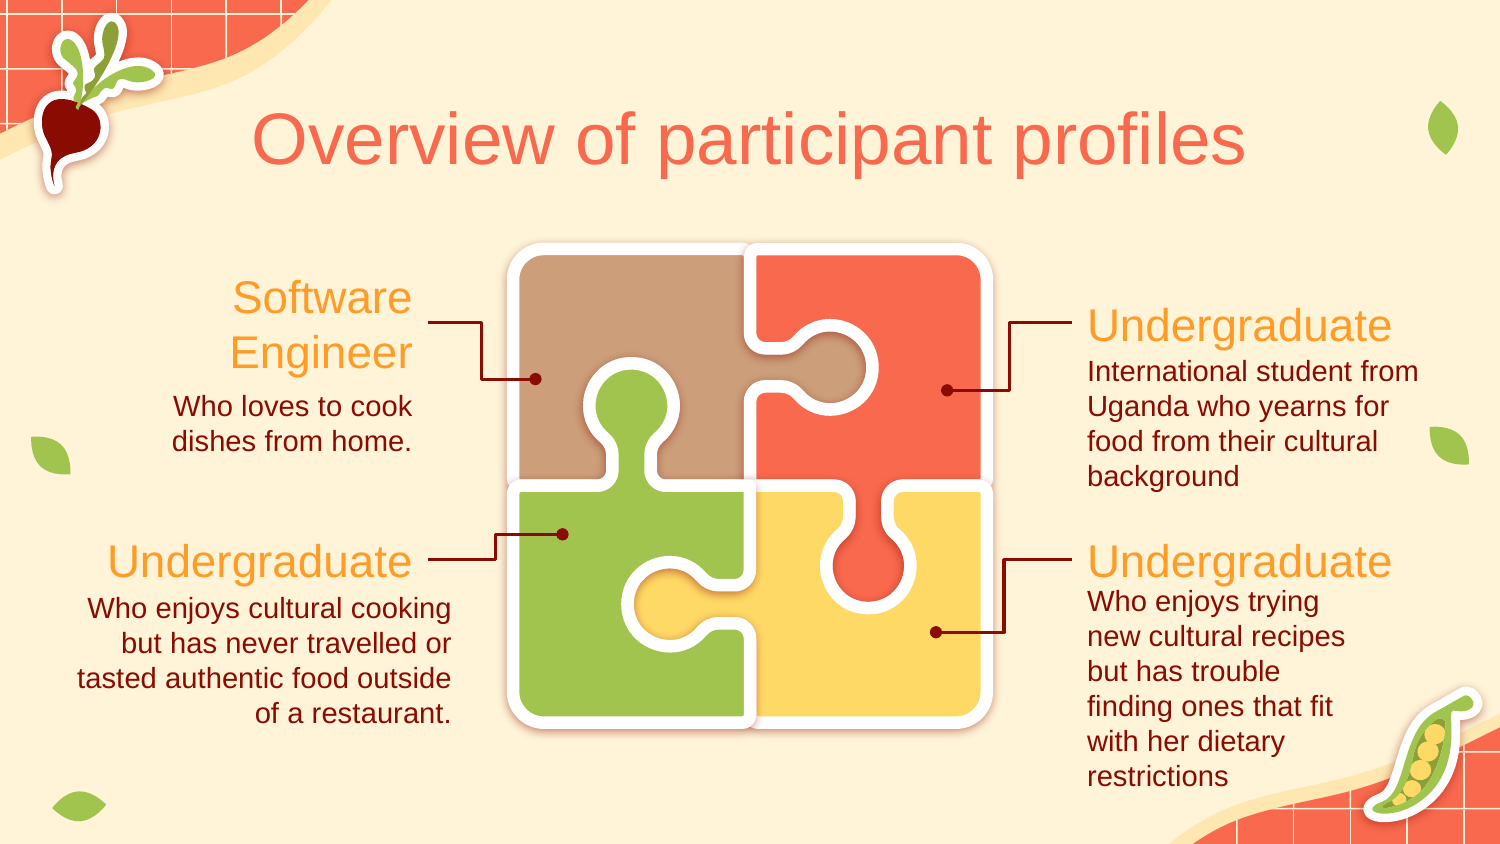

# Overview of participant profiles

Software Engineer
Undergraduate
International student from Uganda who yearns for food from their cultural background
Who loves to cook dishes from home.
Undergraduate
Undergraduate
Who enjoys cultural cooking but has never travelled or tasted authentic food outside of a restaurant.
Who enjoys trying new cultural recipes but has trouble finding ones that fit with her dietary restrictions